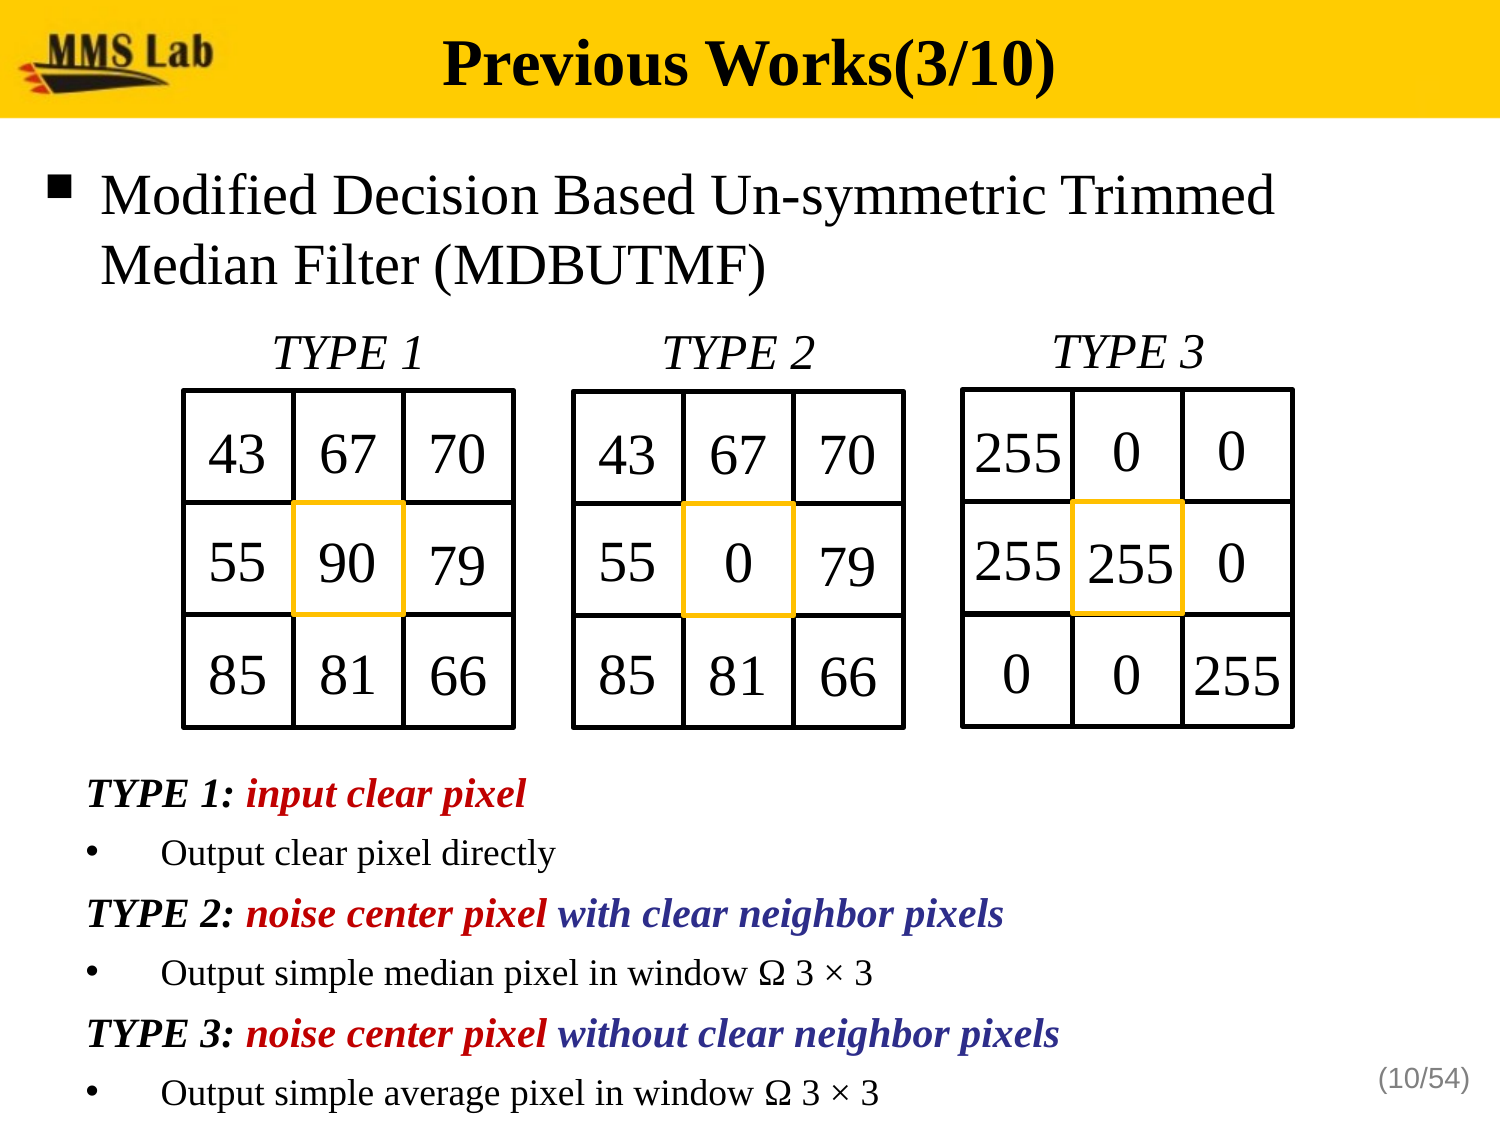

# Previous Works(3/10)
Modified Decision Based Un-symmetric Trimmed Median Filter (MDBUTMF)

TYPE 3
TYPE 1
TYPE 2

0
0
255

255
0
255

0
0
255

43
67
70

55
90
79

85
81
66

43
67
70

55
0
79

85
81
66
TYPE 1: input clear pixel
Output clear pixel directly
TYPE 2: noise center pixel with clear neighbor pixels
Output simple median pixel in window Ω 3 × 3
TYPE 3: noise center pixel without clear neighbor pixels
Output simple average pixel in window Ω 3 × 3